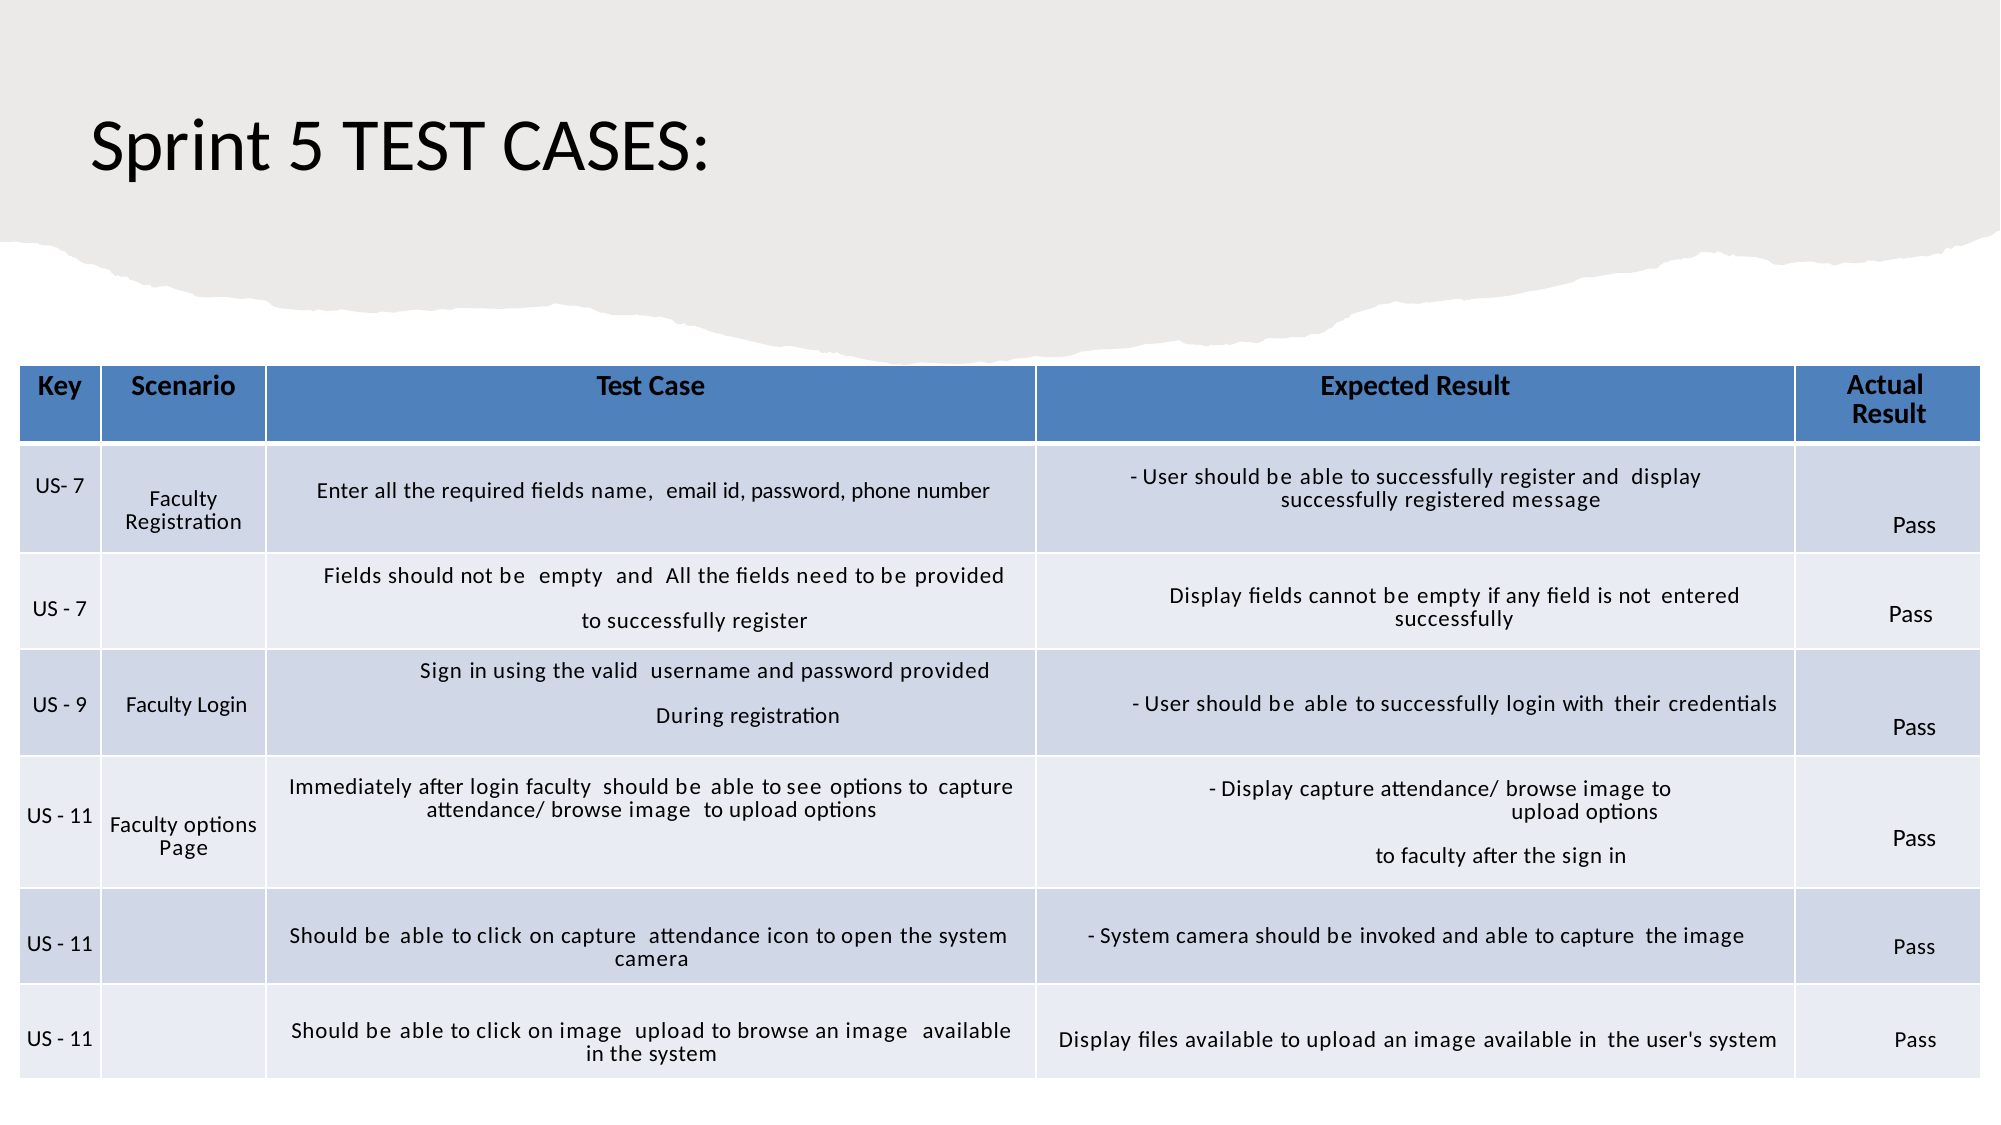

# Sprint 5 TEST CASES:
| Key | Scenario | Test Case | Expected Result | Actual Result |
| --- | --- | --- | --- | --- |
| US- 7 | Faculty Registration | Enter all the required fields name, email id, password, phone number | - User should be able to successfully register and display successfully registered message | Pass |
| US - 7 |  | Fields should not be empty and All the fields need to be provided to successfully register | Display fields cannot be empty if any field is not entered successfully | Pass |
| US - 9 | Faculty Login | Sign in using the valid username and password provided During registration | - User should be able to successfully login with their credentials | Pass |
| US - 11 | Faculty options Page | Immediately after login faculty should be able to see options to capture attendance/ browse image to upload options | - Display capture attendance/ browse image to upload options to faculty after the sign in | Pass |
| US - 11 |  | Should be able to click on capture attendance icon to open the system camera | - System camera should be invoked and able to capture the image | Pass |
| US - 11 |  | Should be able to click on image upload to browse an image available in the system | Display files available to upload an image available in the user's system | Pass |